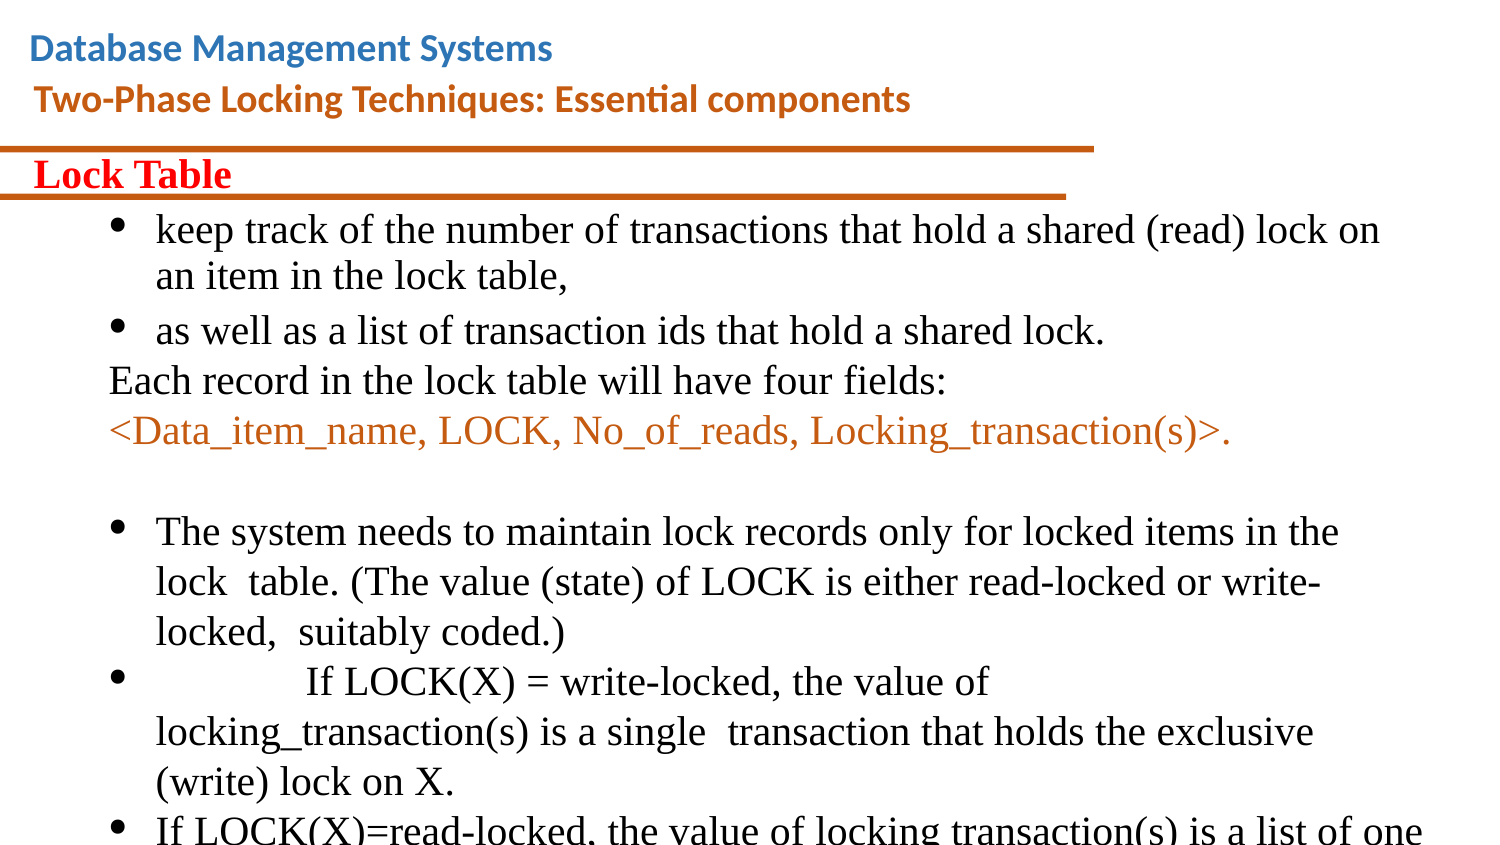

# Database Management Systems
Two-Phase Locking Techniques: Essential components

Lock Table
keep track of the number of transactions that hold a shared (read) lock on
an item in the lock table,
as well as a list of transaction ids that hold a shared lock.
Each record in the lock table will have four fields:
<Data_item_name, LOCK, No_of_reads, Locking_transaction(s)>.

The system needs to maintain lock records only for locked items in the lock  table. (The value (state) of LOCK is either read-locked or write-locked,  suitably coded.)
	If LOCK(X) = write-locked, the value of locking_transaction(s) is a single  transaction that holds the exclusive (write) lock on X.
If LOCK(X)=read-locked, the value of locking transaction(s) is a list of one
or more transactions that hold the shared (read) lock on X.